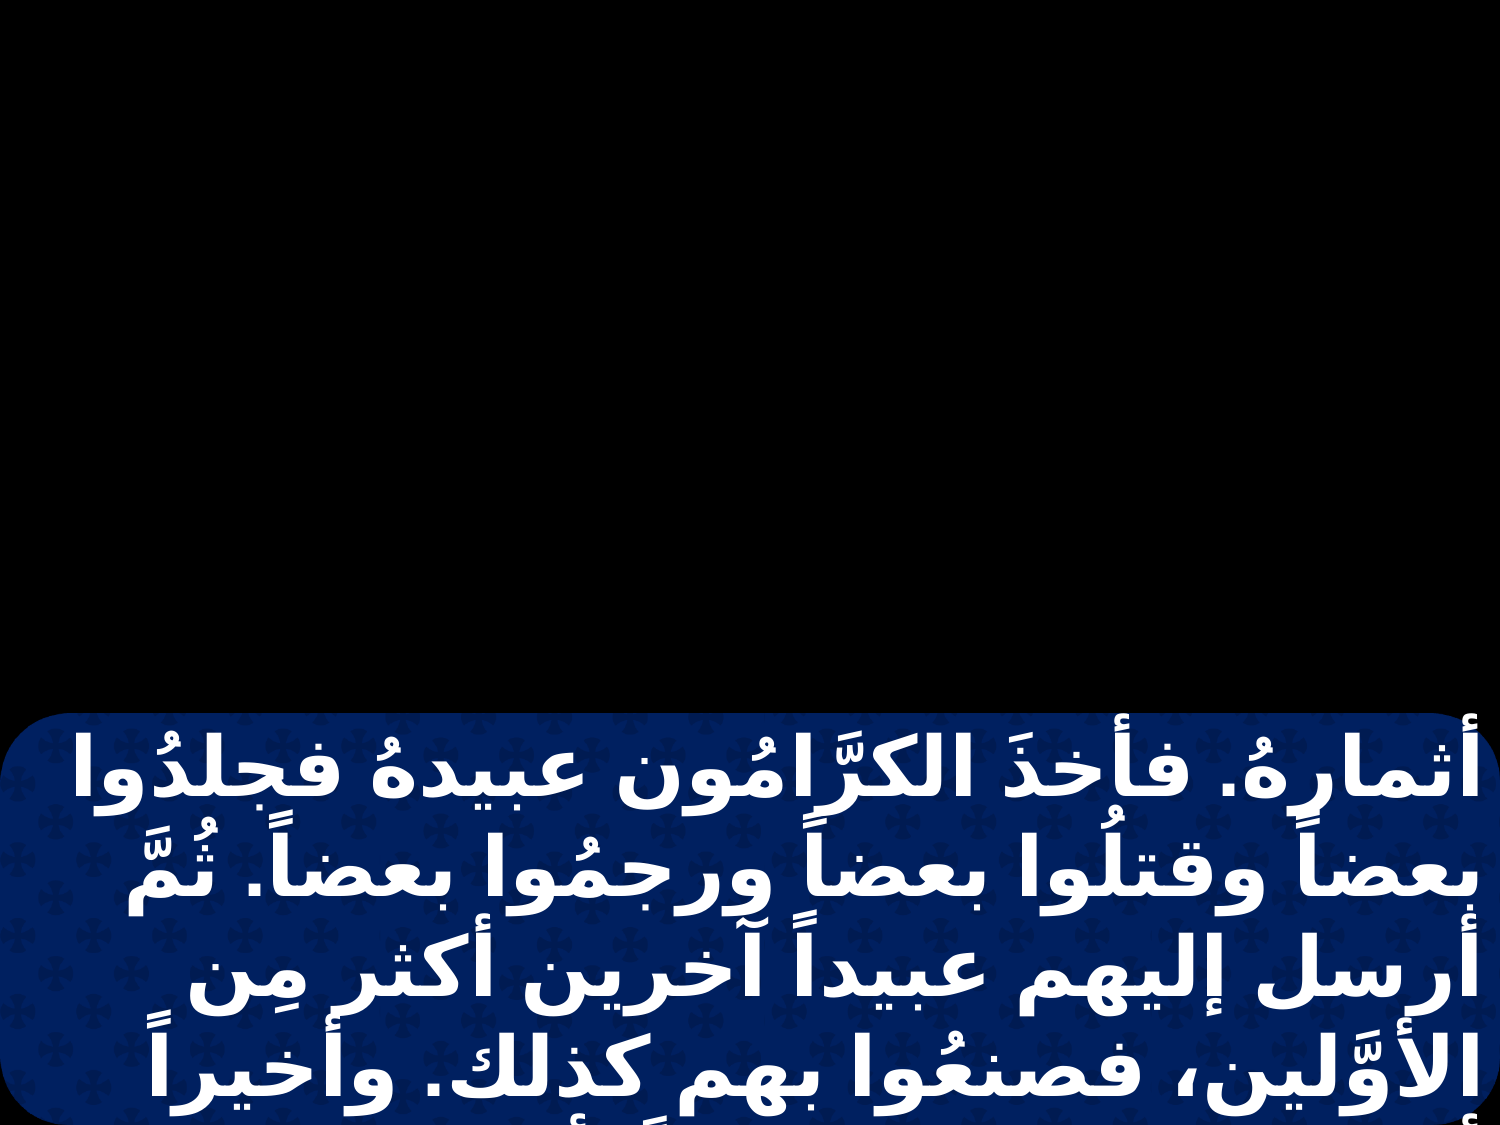

أثمارهُ. فأخذَ الكرَّامُون عبيدهُ فجلدُوا بعضاً وقتلُوا بعضاً ورجمُوا بعضاً. ثُمَّ أرسل إليهم عبيداً آخرين أكثر مِن
الأوَّلين، فصنعُوا بهم كذلك. وأخيراً أرسل إليهمُ ابنهُ قائلاً: أنهم يهابُون ابني! فلمَّا رأى